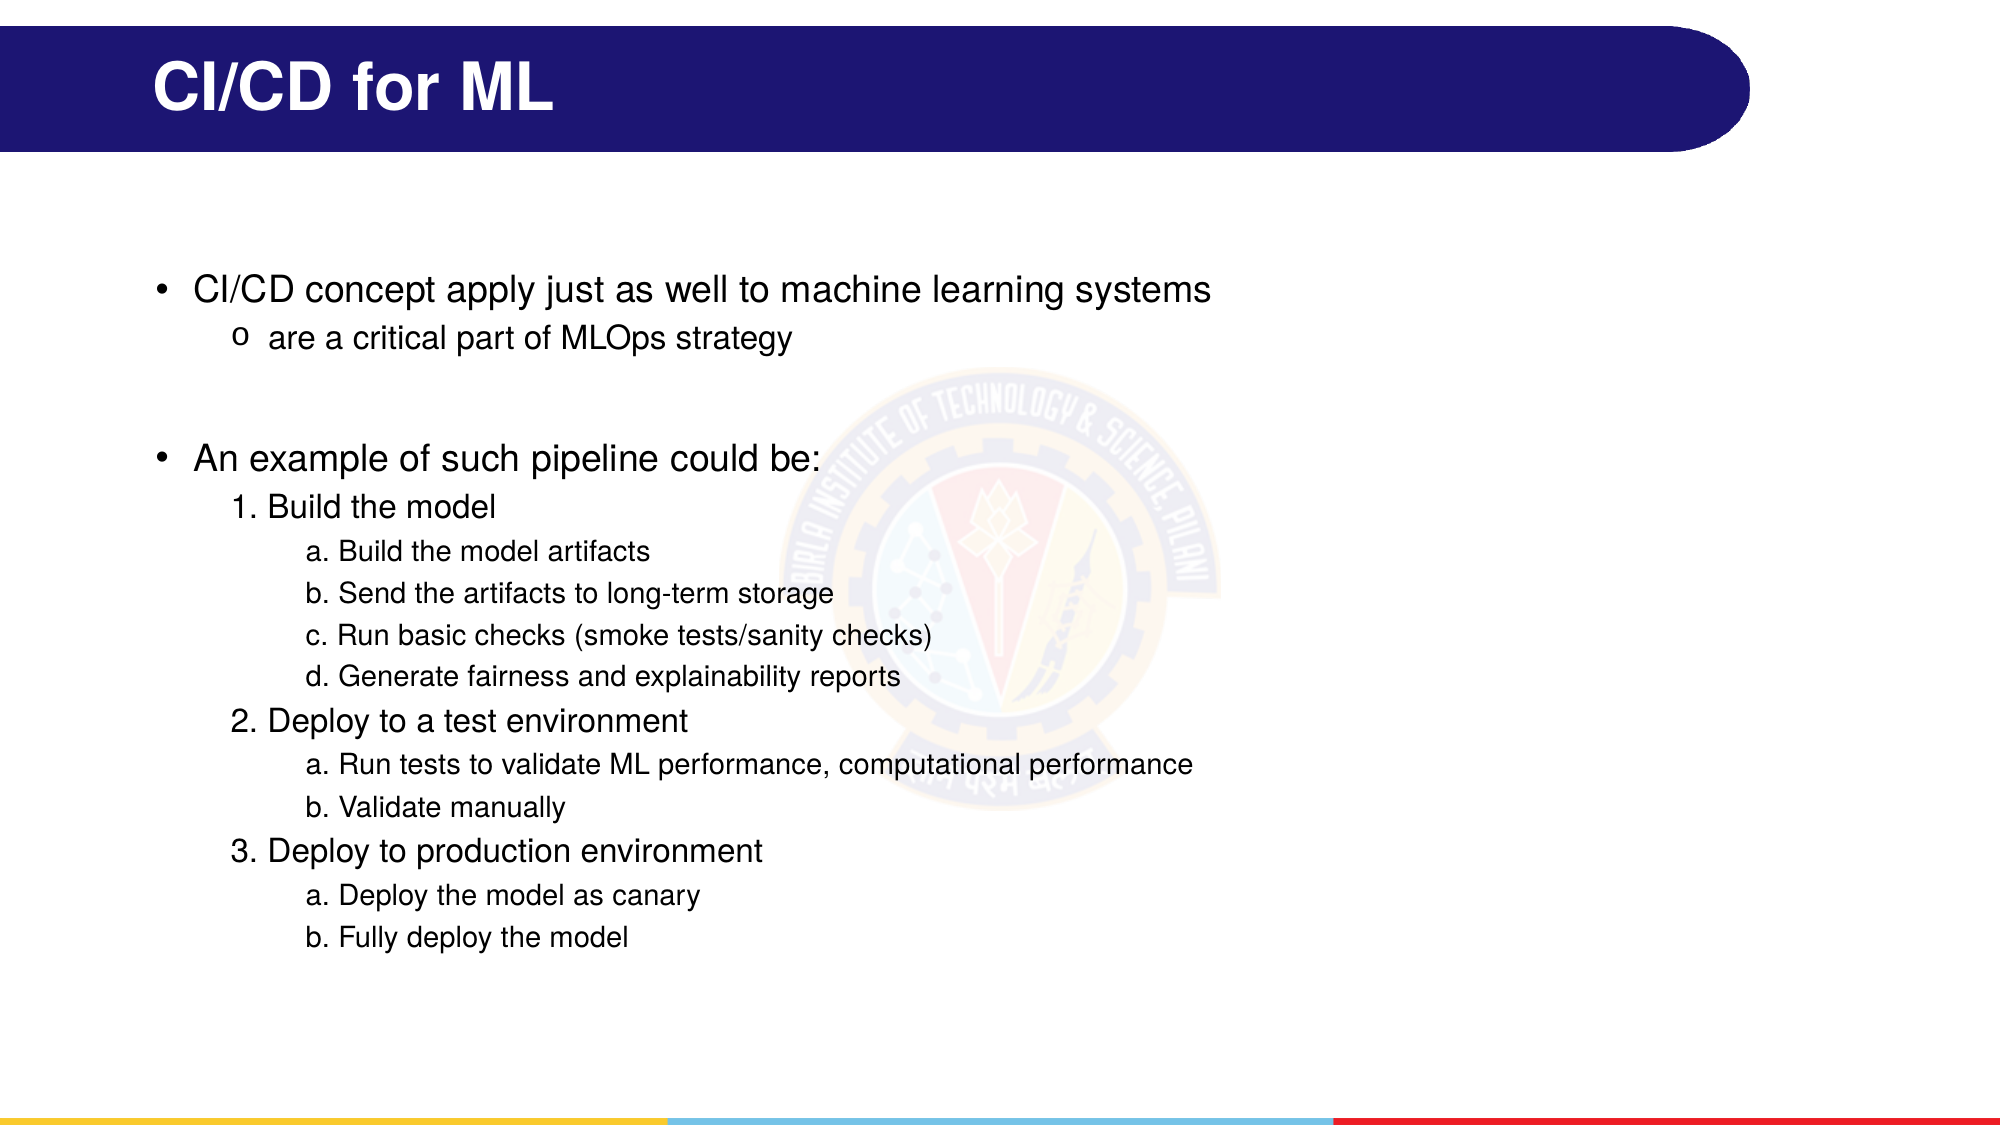

# CI/CD for ML

CI/CD concept apply just as well to machine learning systems
are a critical part of MLOps strategy

An example of such pipeline could be:
1. Build the model
a. Build the model artifacts
b. Send the artifacts to long-term storage
c. Run basic checks (smoke tests/sanity checks)
d. Generate fairness and explainability reports
2. Deploy to a test environment
a. Run tests to validate ML performance, computational performance
b. Validate manually
3. Deploy to production environment
a. Deploy the model as canary
b. Fully deploy the model